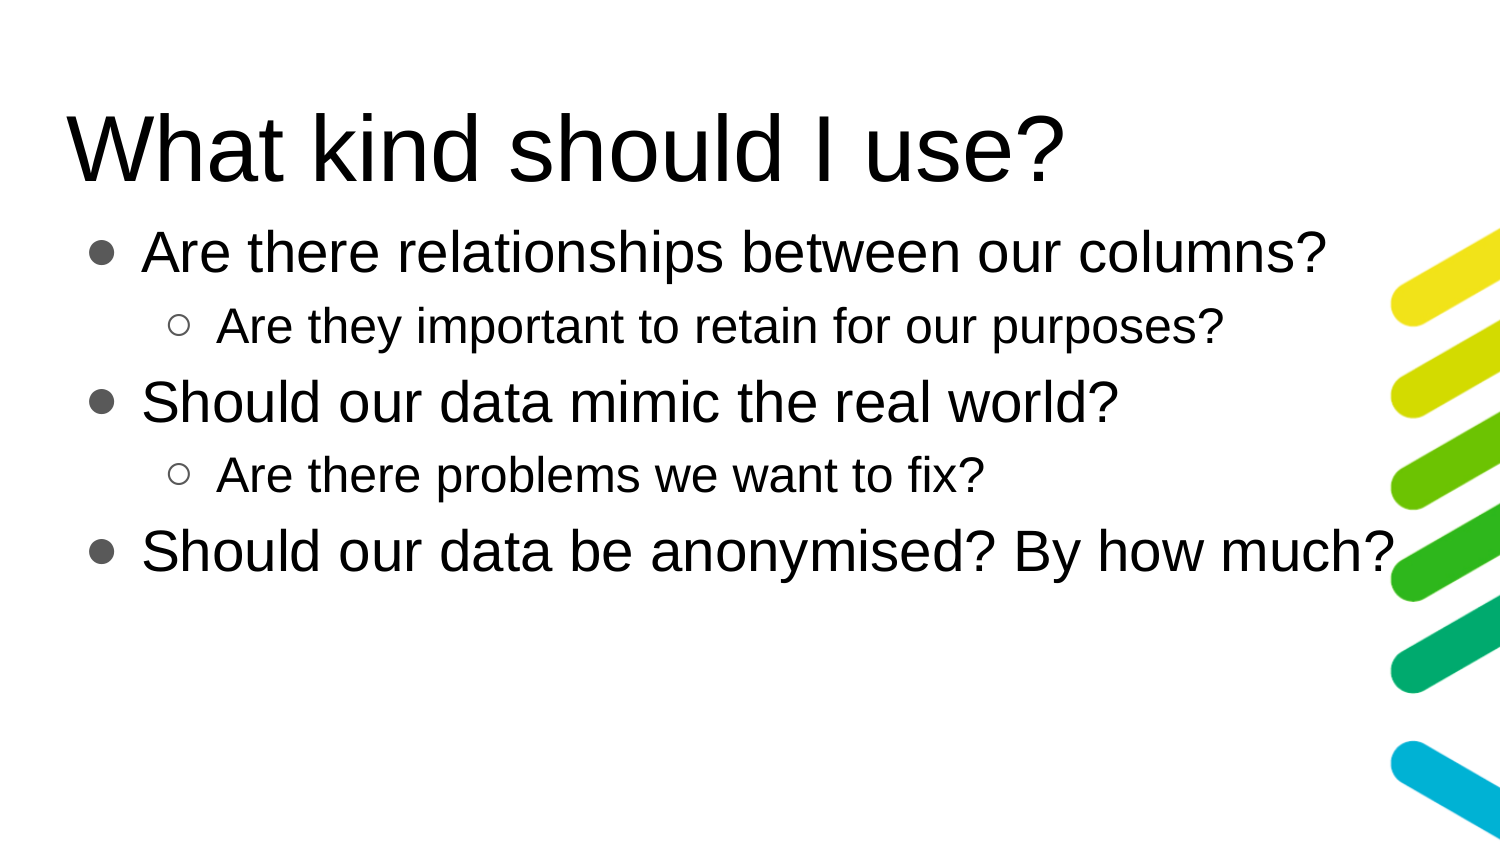

# What kind should I use?
Are there relationships between our columns?
Are they important to retain for our purposes?
Should our data mimic the real world?
Are there problems we want to fix?
Should our data be anonymised? By how much?